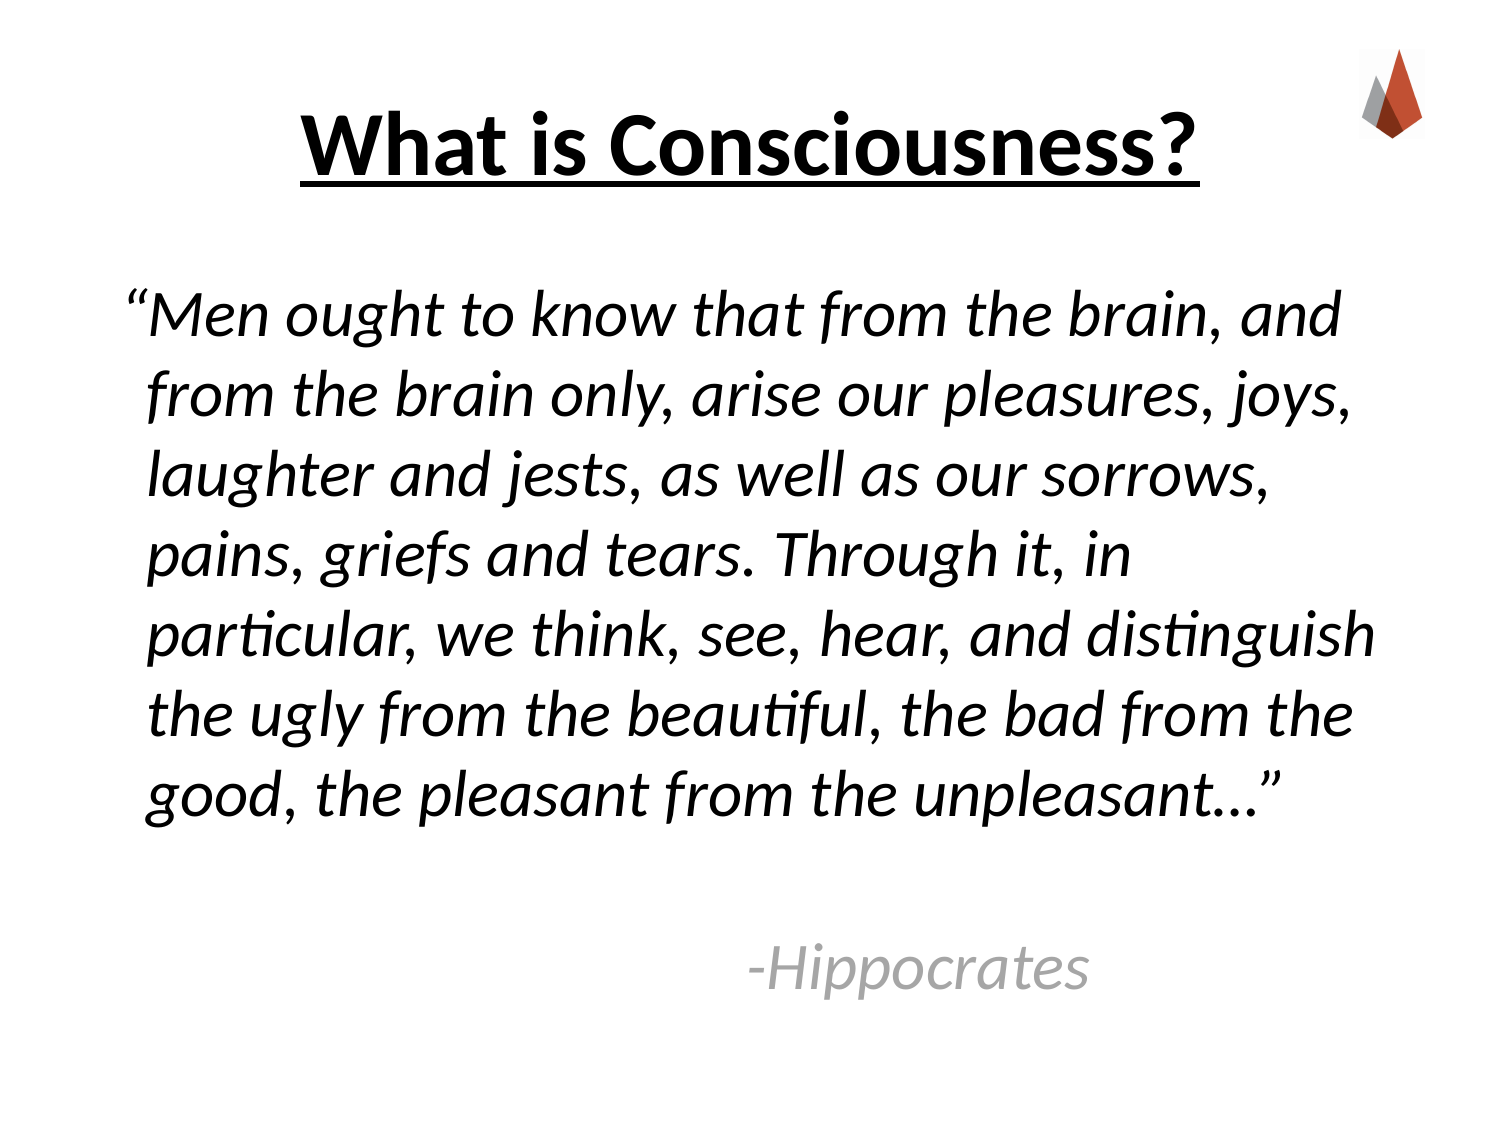

# What is Consciousness?
  “Men ought to know that from the brain, and from the brain only, arise our pleasures, joys, laughter and jests, as well as our sorrows, pains, griefs and tears. Through it, in particular, we think, see, hear, and distinguish the ugly from the beautiful, the bad from the good, the pleasant from the unpleasant…”
													-Hippocrates